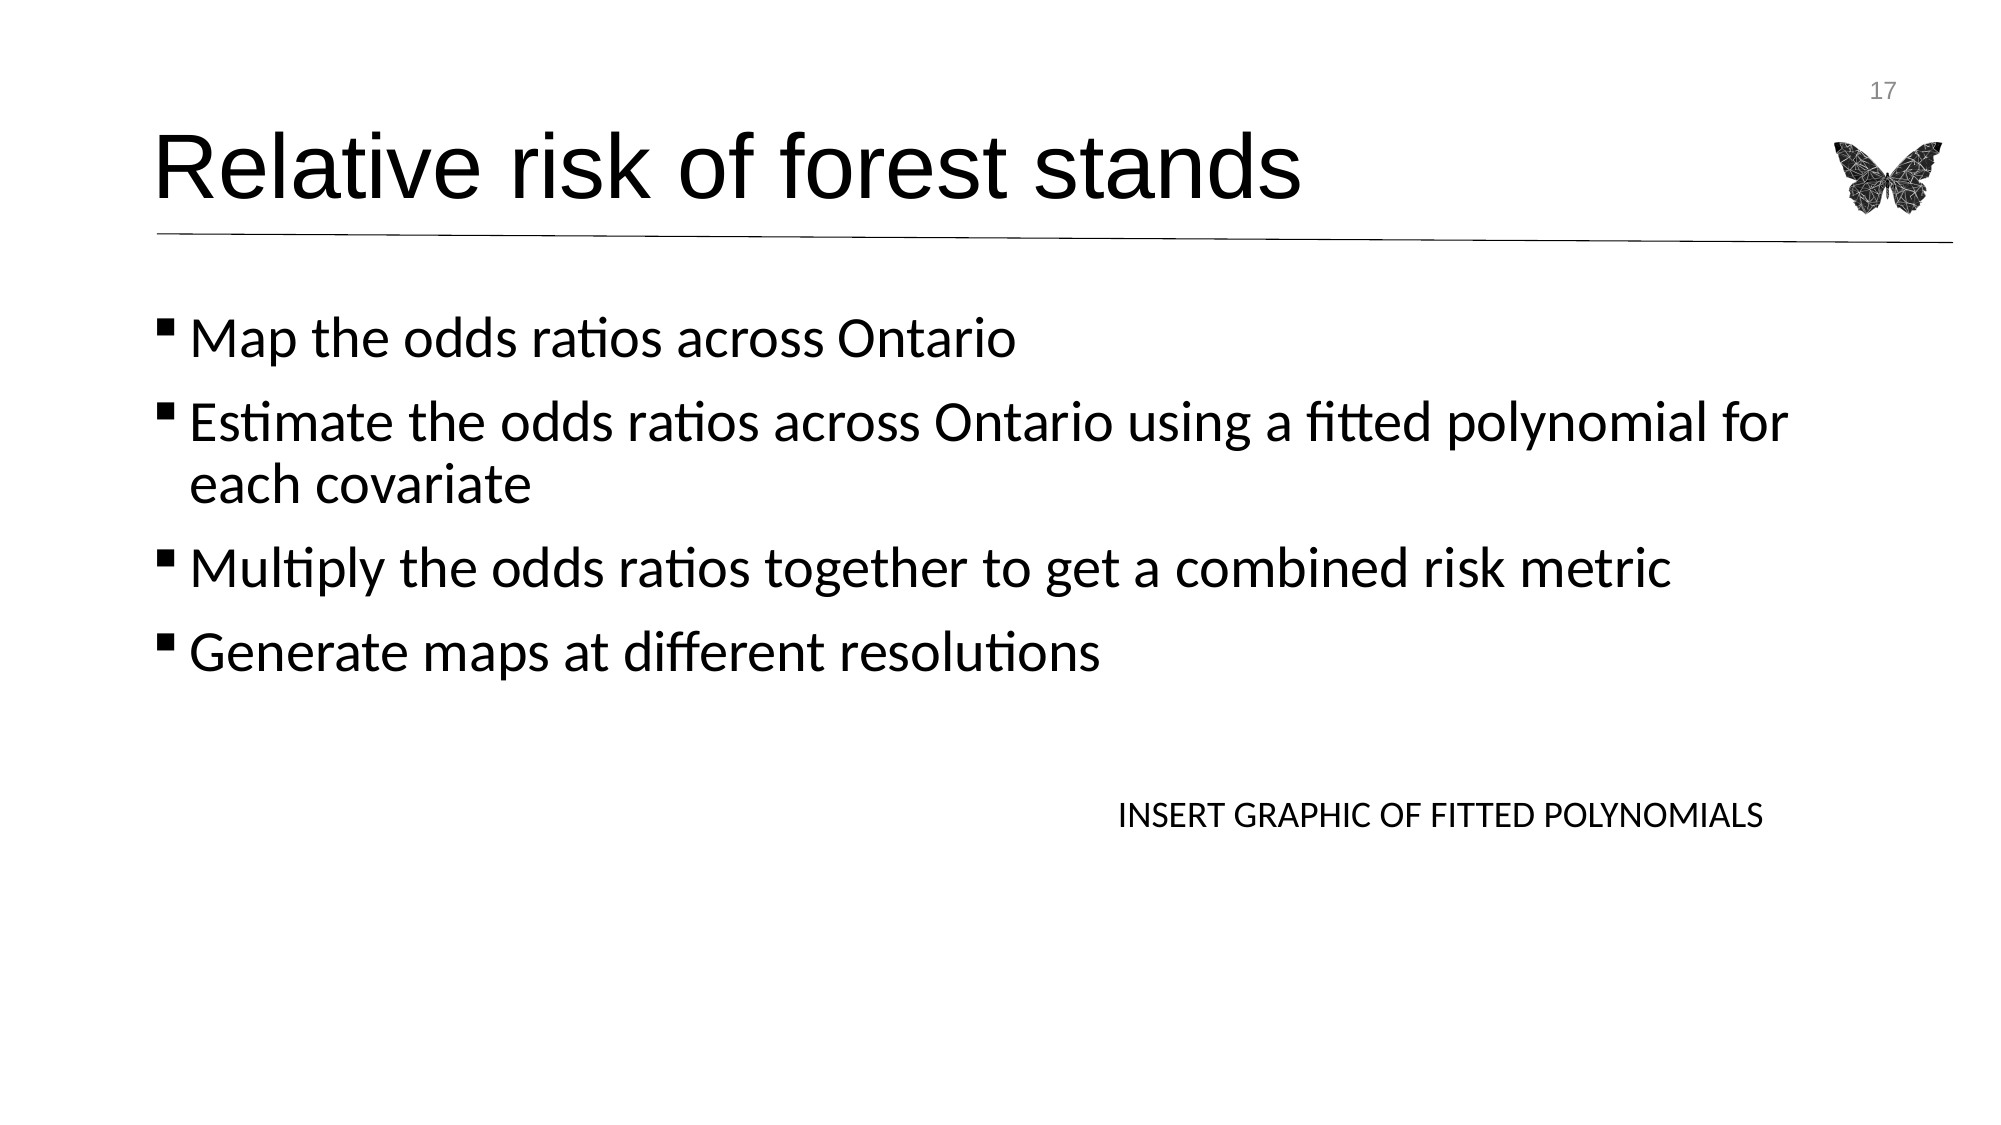

# Relative risk of forest stands
17
Map the odds ratios across Ontario
Estimate the odds ratios across Ontario using a fitted polynomial for each covariate
Multiply the odds ratios together to get a combined risk metric
Generate maps at different resolutions
INSERT GRAPHIC OF FITTED POLYNOMIALS